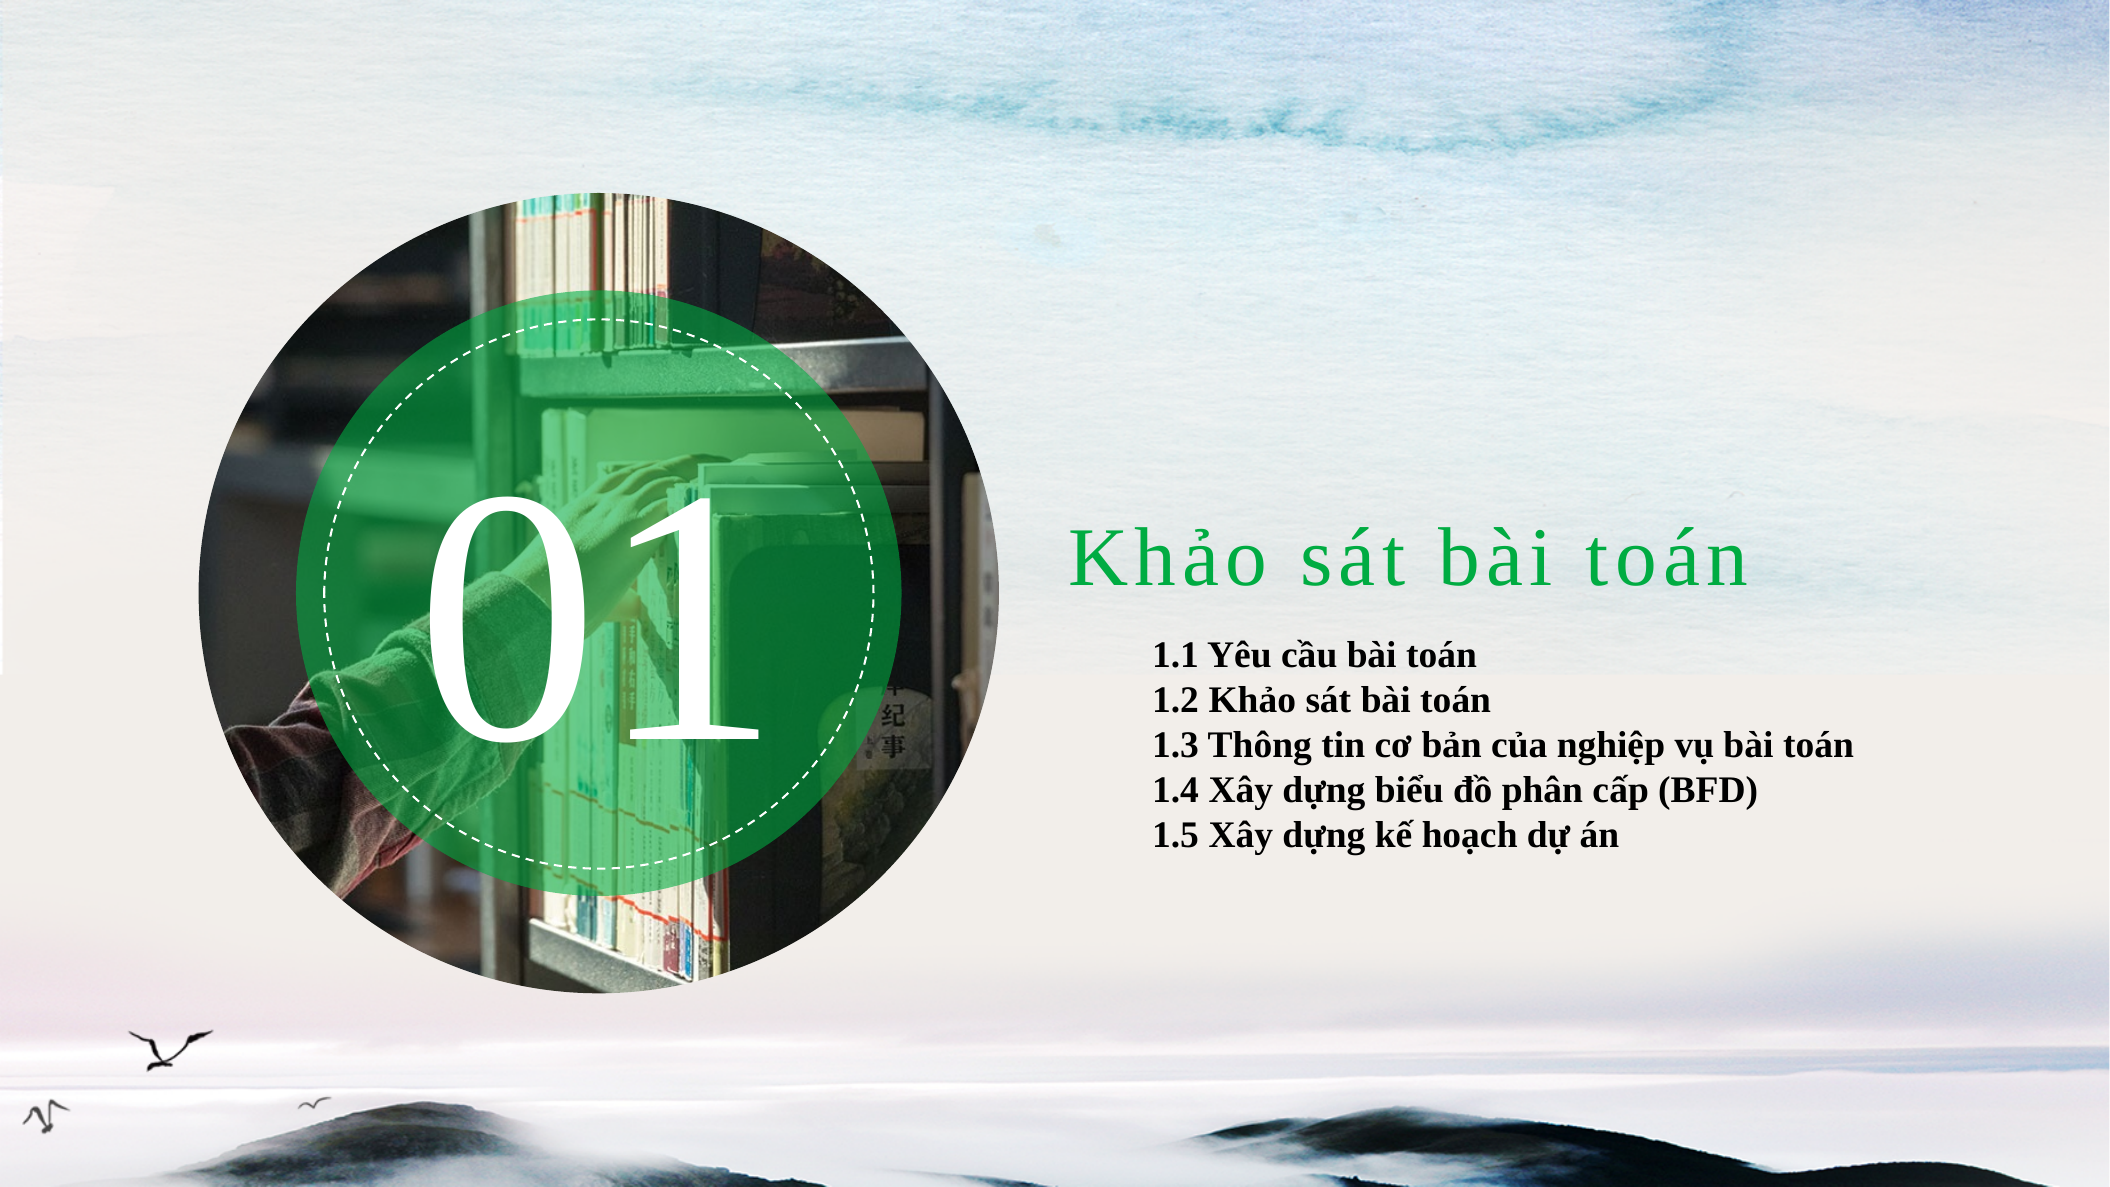

01
Khảo sát bài toán

1.1 Yêu cầu bài toán
1.2 Khảo sát bài toán
1.3 Thông tin cơ bản của nghiệp vụ bài toán
1.4 Xây dựng biểu đồ phân cấp (BFD)
1.5 Xây dựng kế hoạch dự án